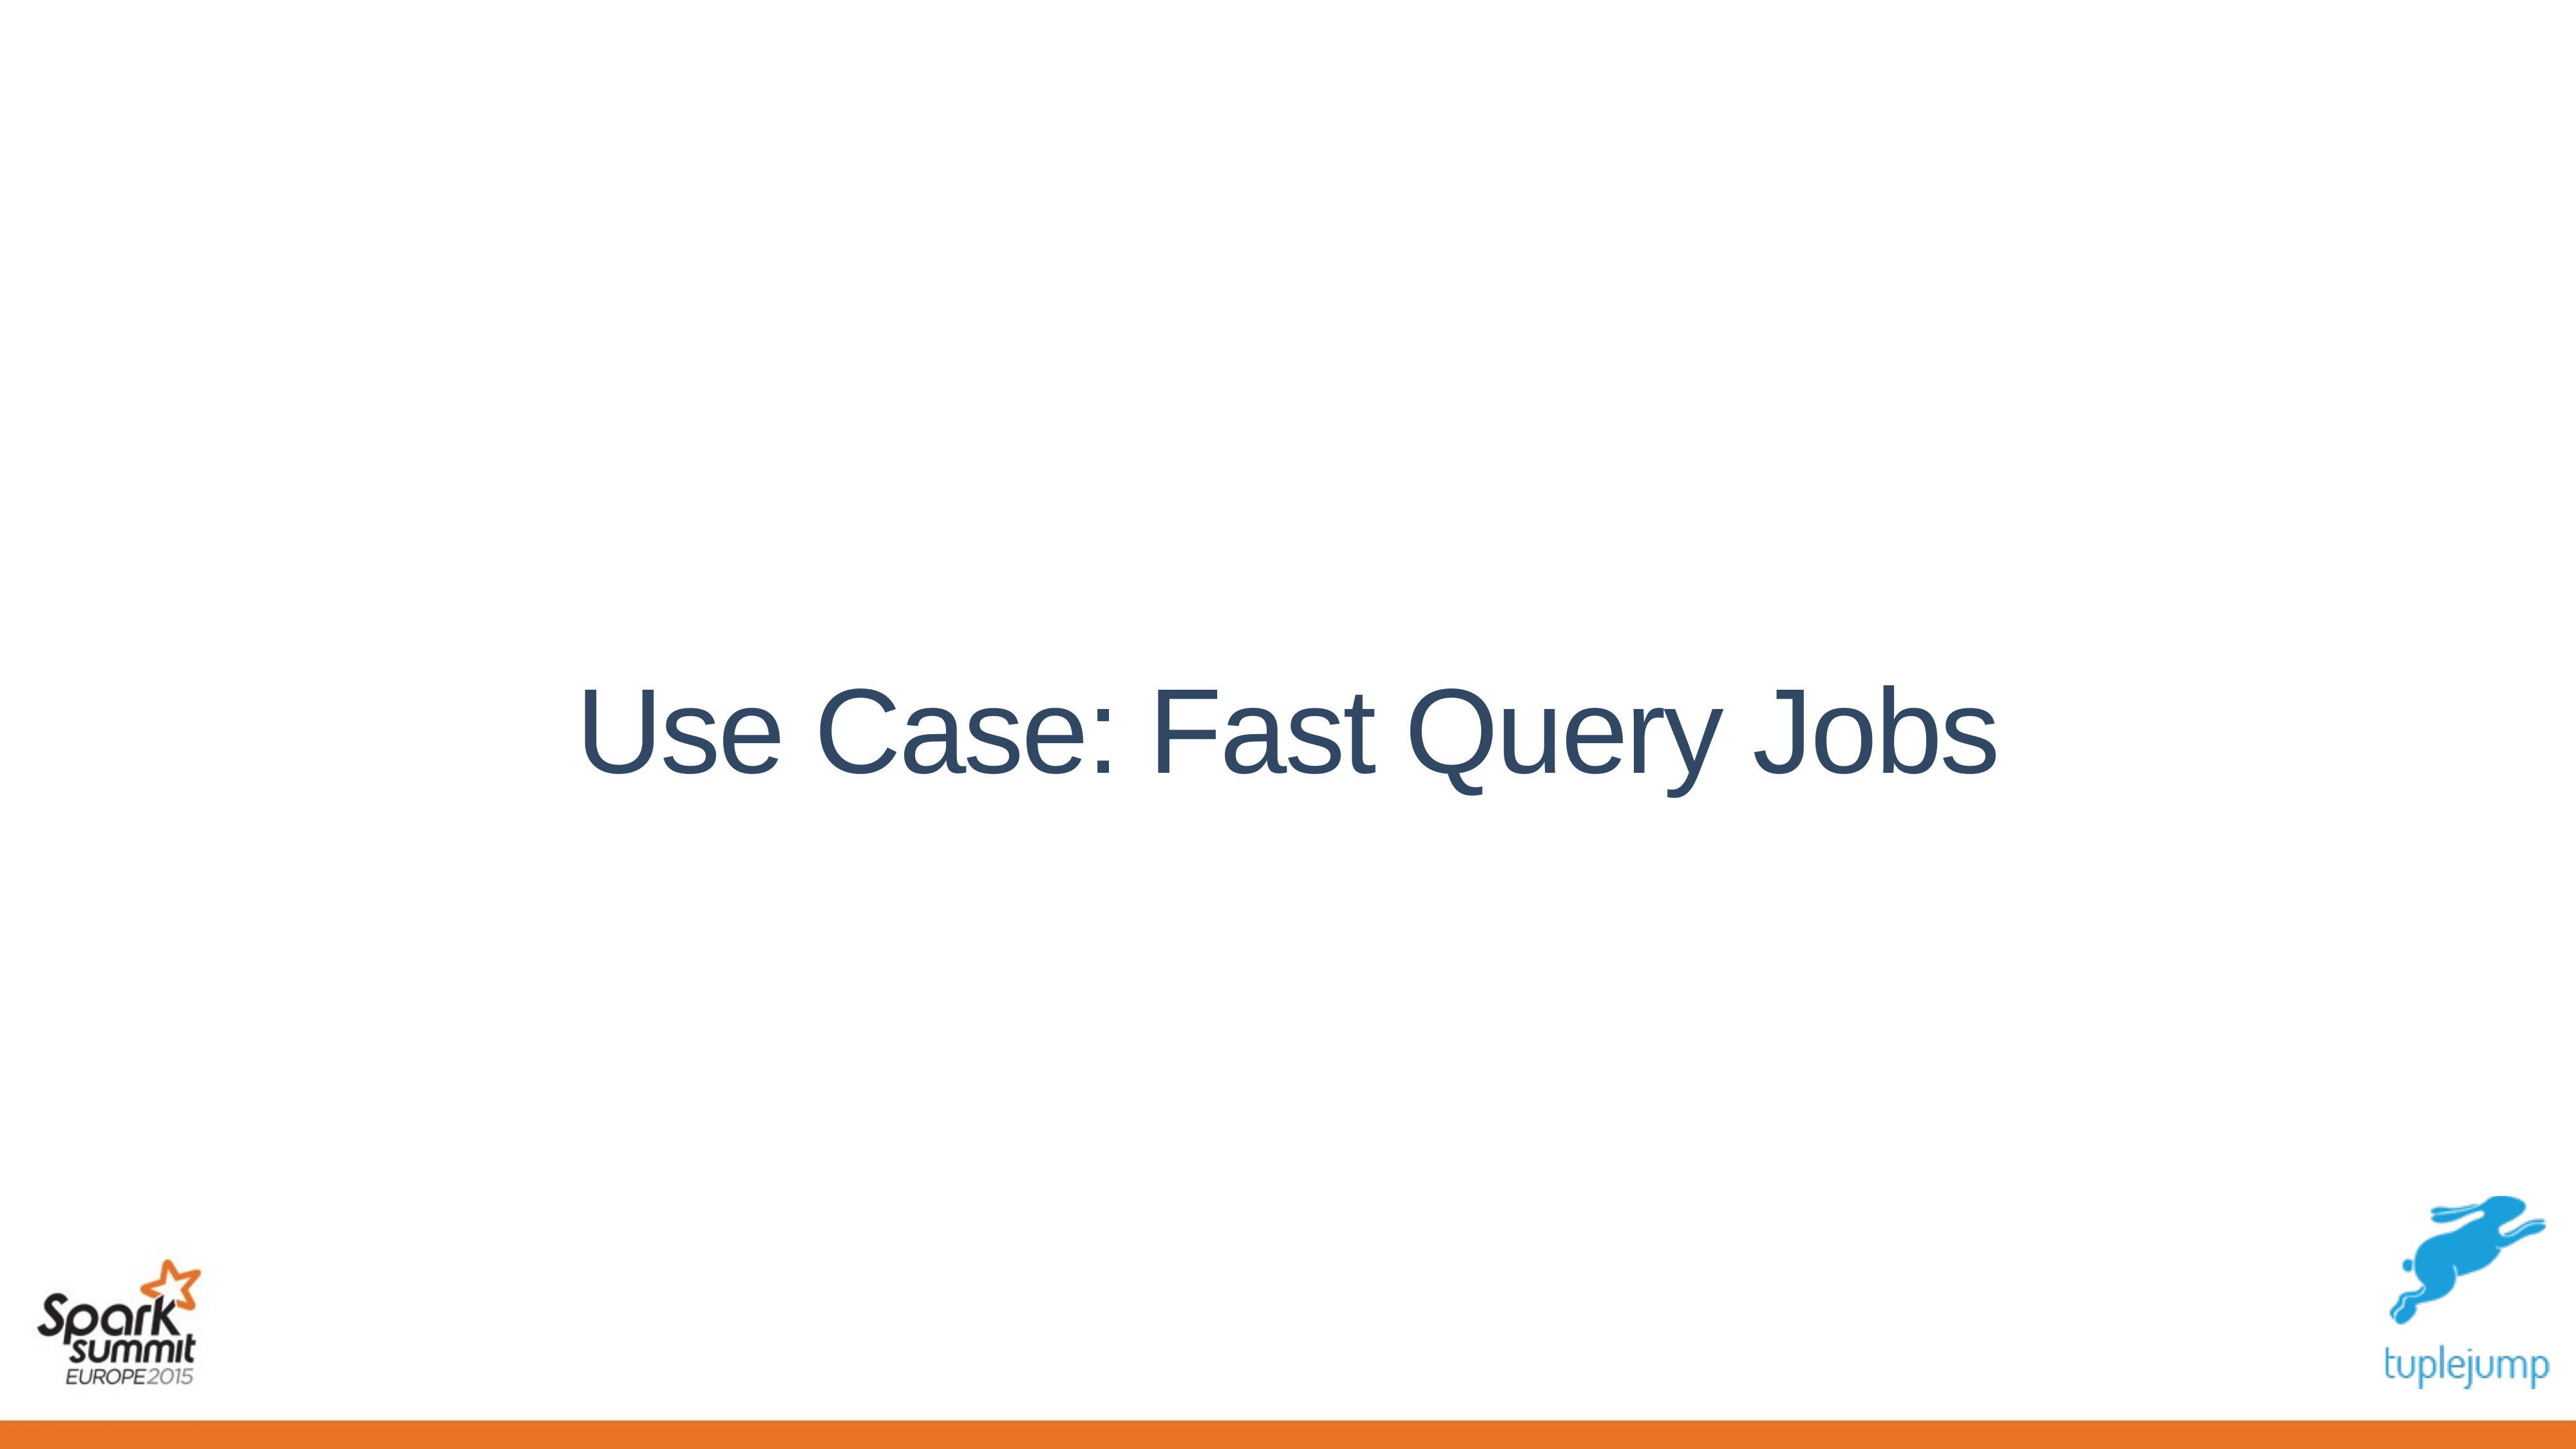

49
# Use Case: Fast Query Jobs